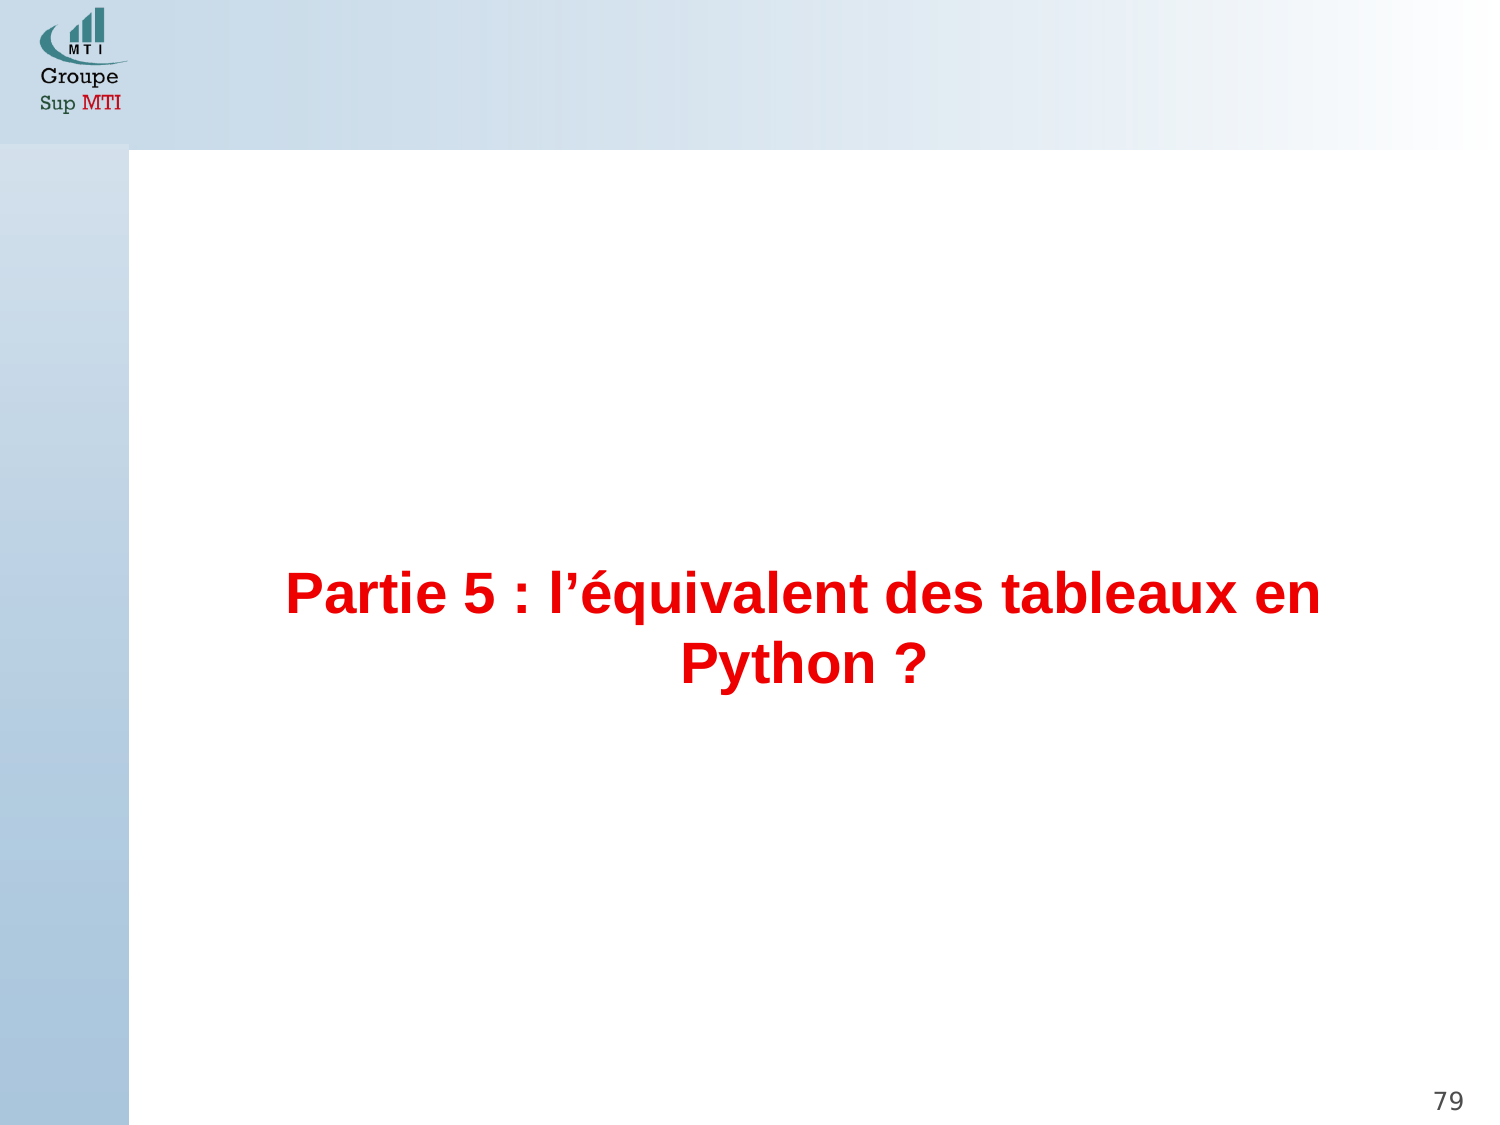

#

Partie 5 : l’équivalent des tableaux en Python ?